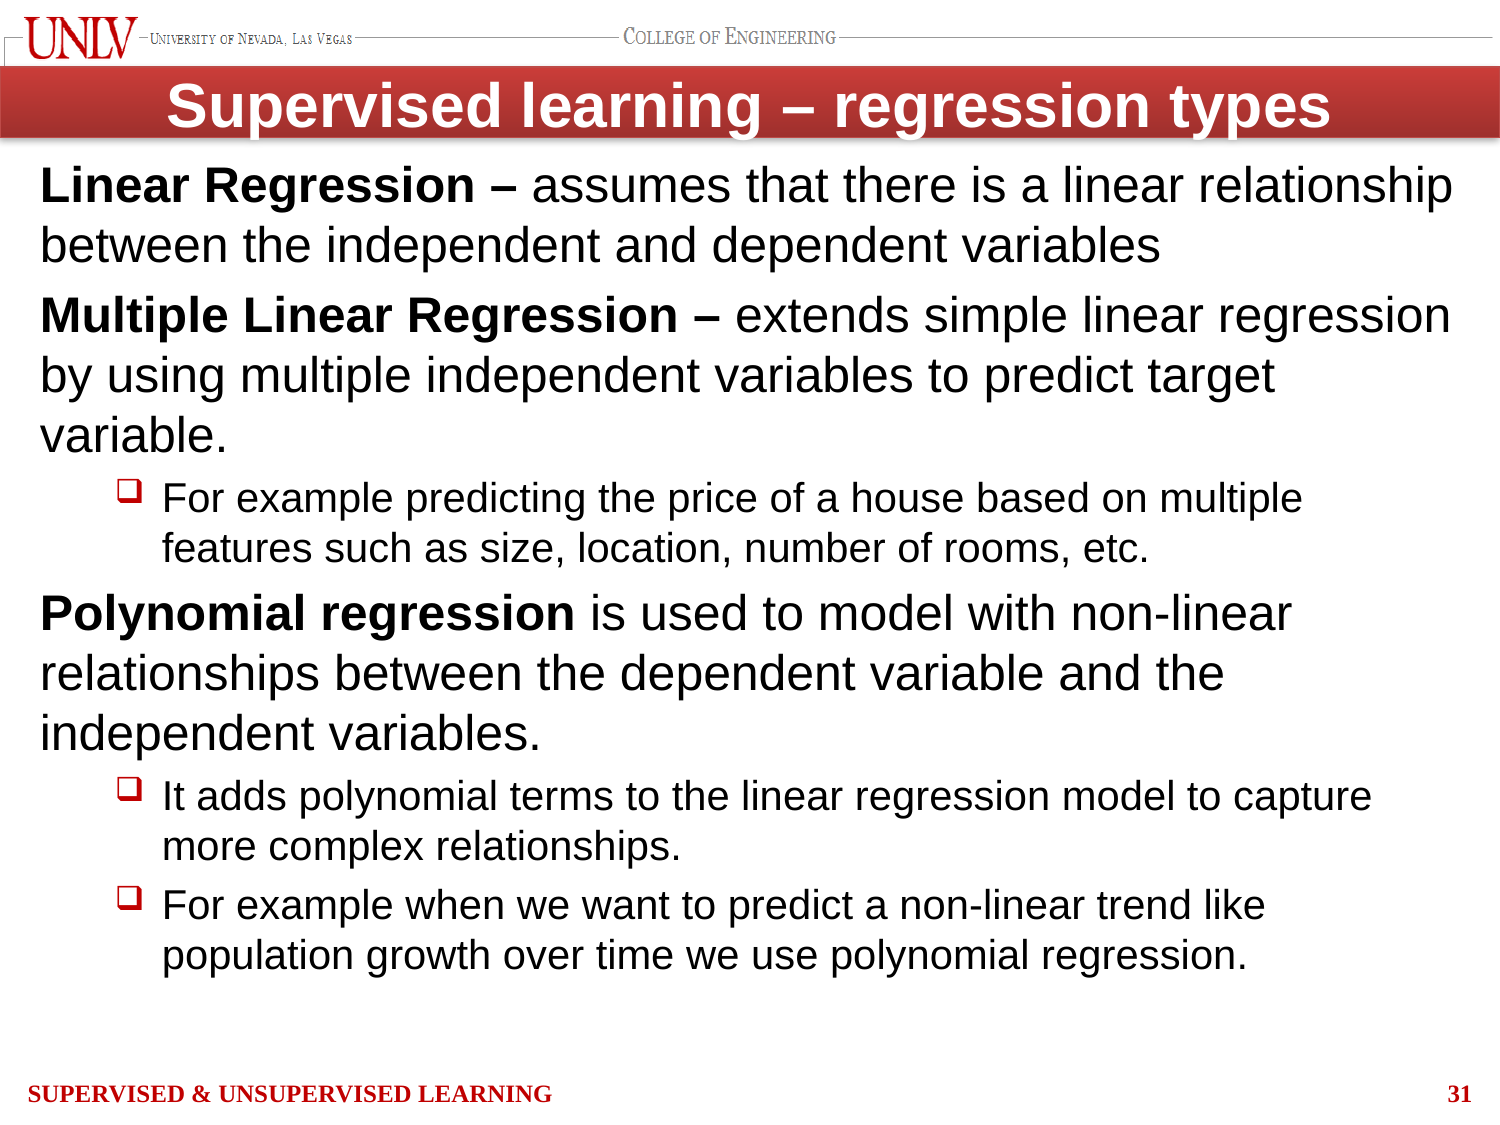

# Supervised learning – regression types
Linear Regression – assumes that there is a linear relationship between the independent and dependent variables
Multiple Linear Regression – extends simple linear regression by using multiple independent variables to predict target variable.
For example predicting the price of a house based on multiple features such as size, location, number of rooms, etc.
Polynomial regression is used to model with non-linear relationships between the dependent variable and the independent variables.
It adds polynomial terms to the linear regression model to capture more complex relationships.
For example when we want to predict a non-linear trend like population growth over time we use polynomial regression.

Supervised & Unsupervised Learning
31